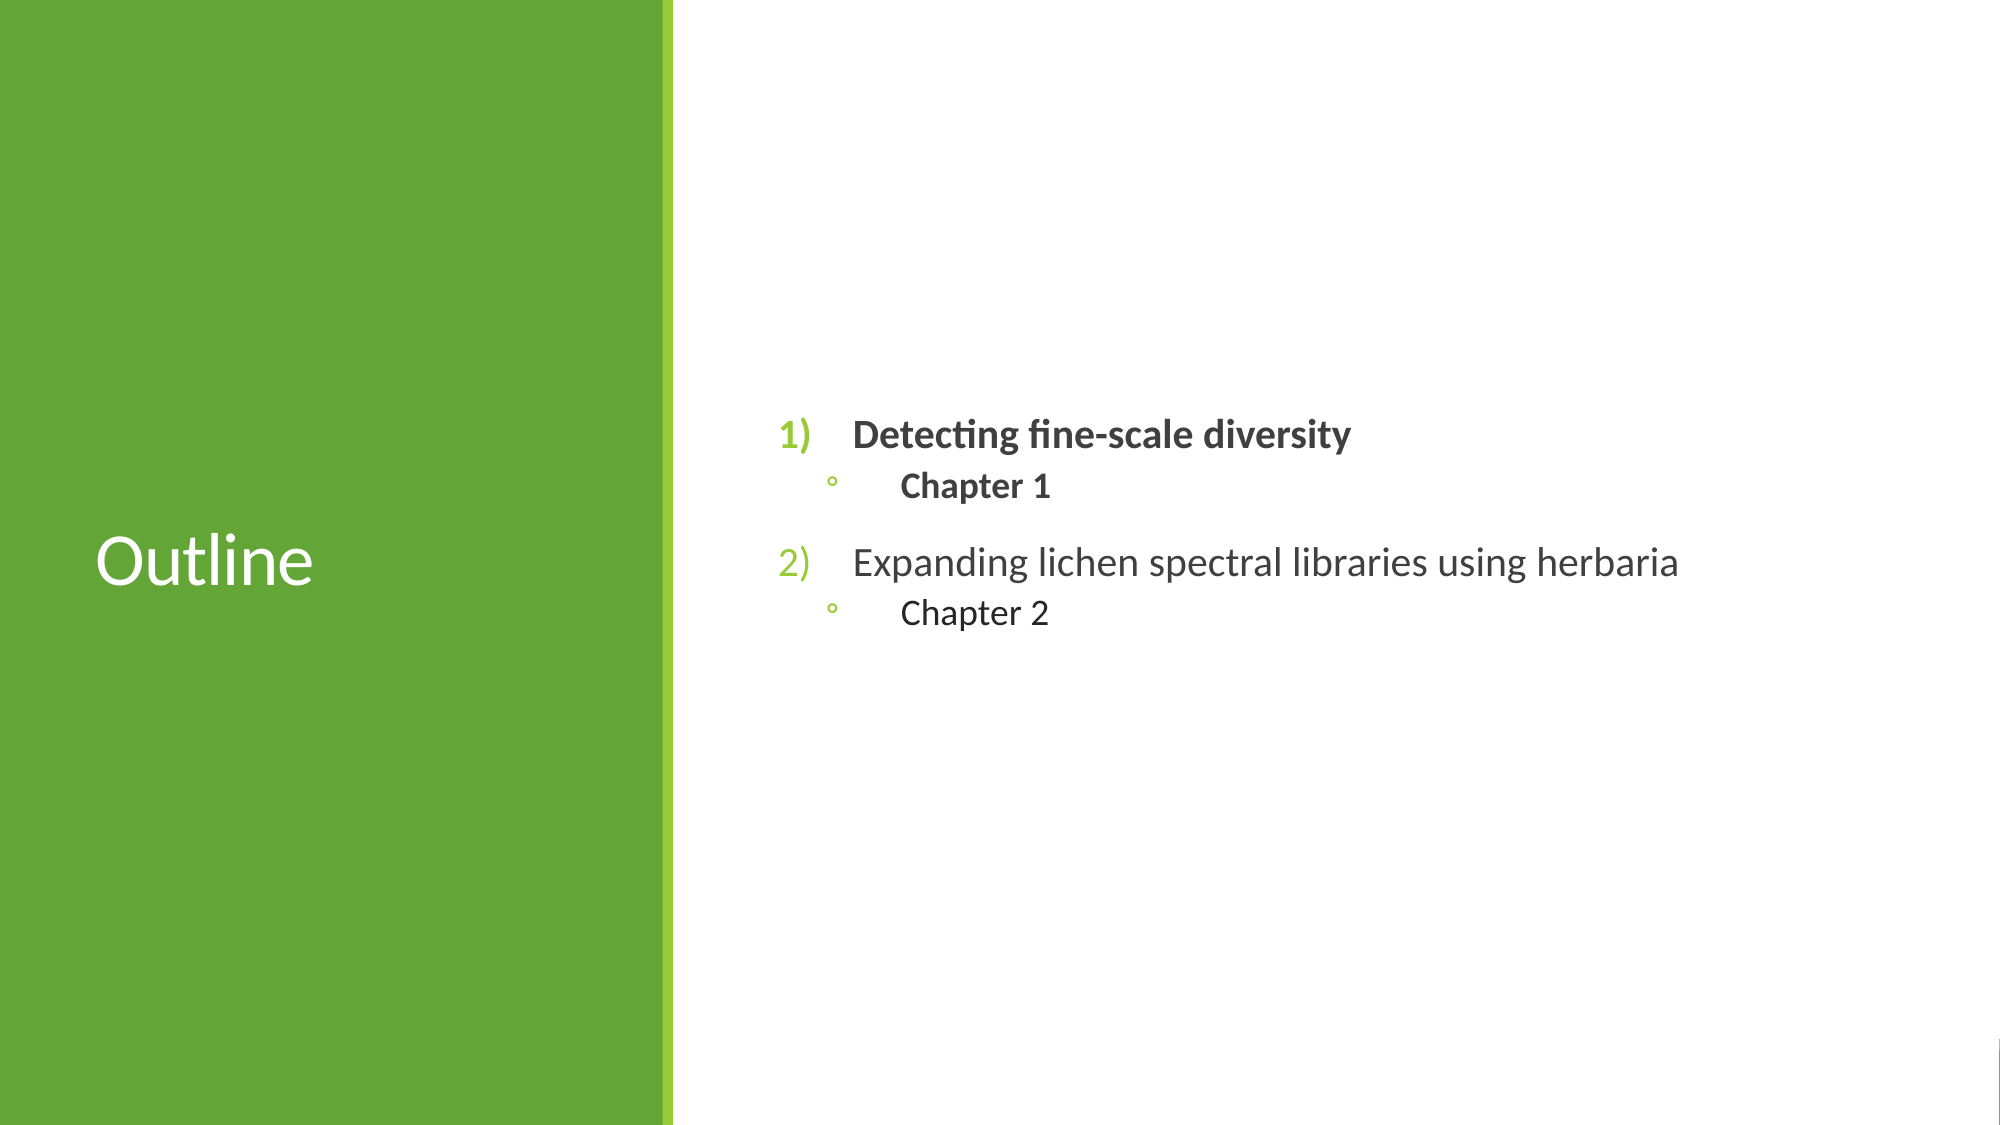

# Outline
Detecting fine-scale diversity
Chapter 1
Expanding lichen spectral libraries using herbaria
Chapter 2